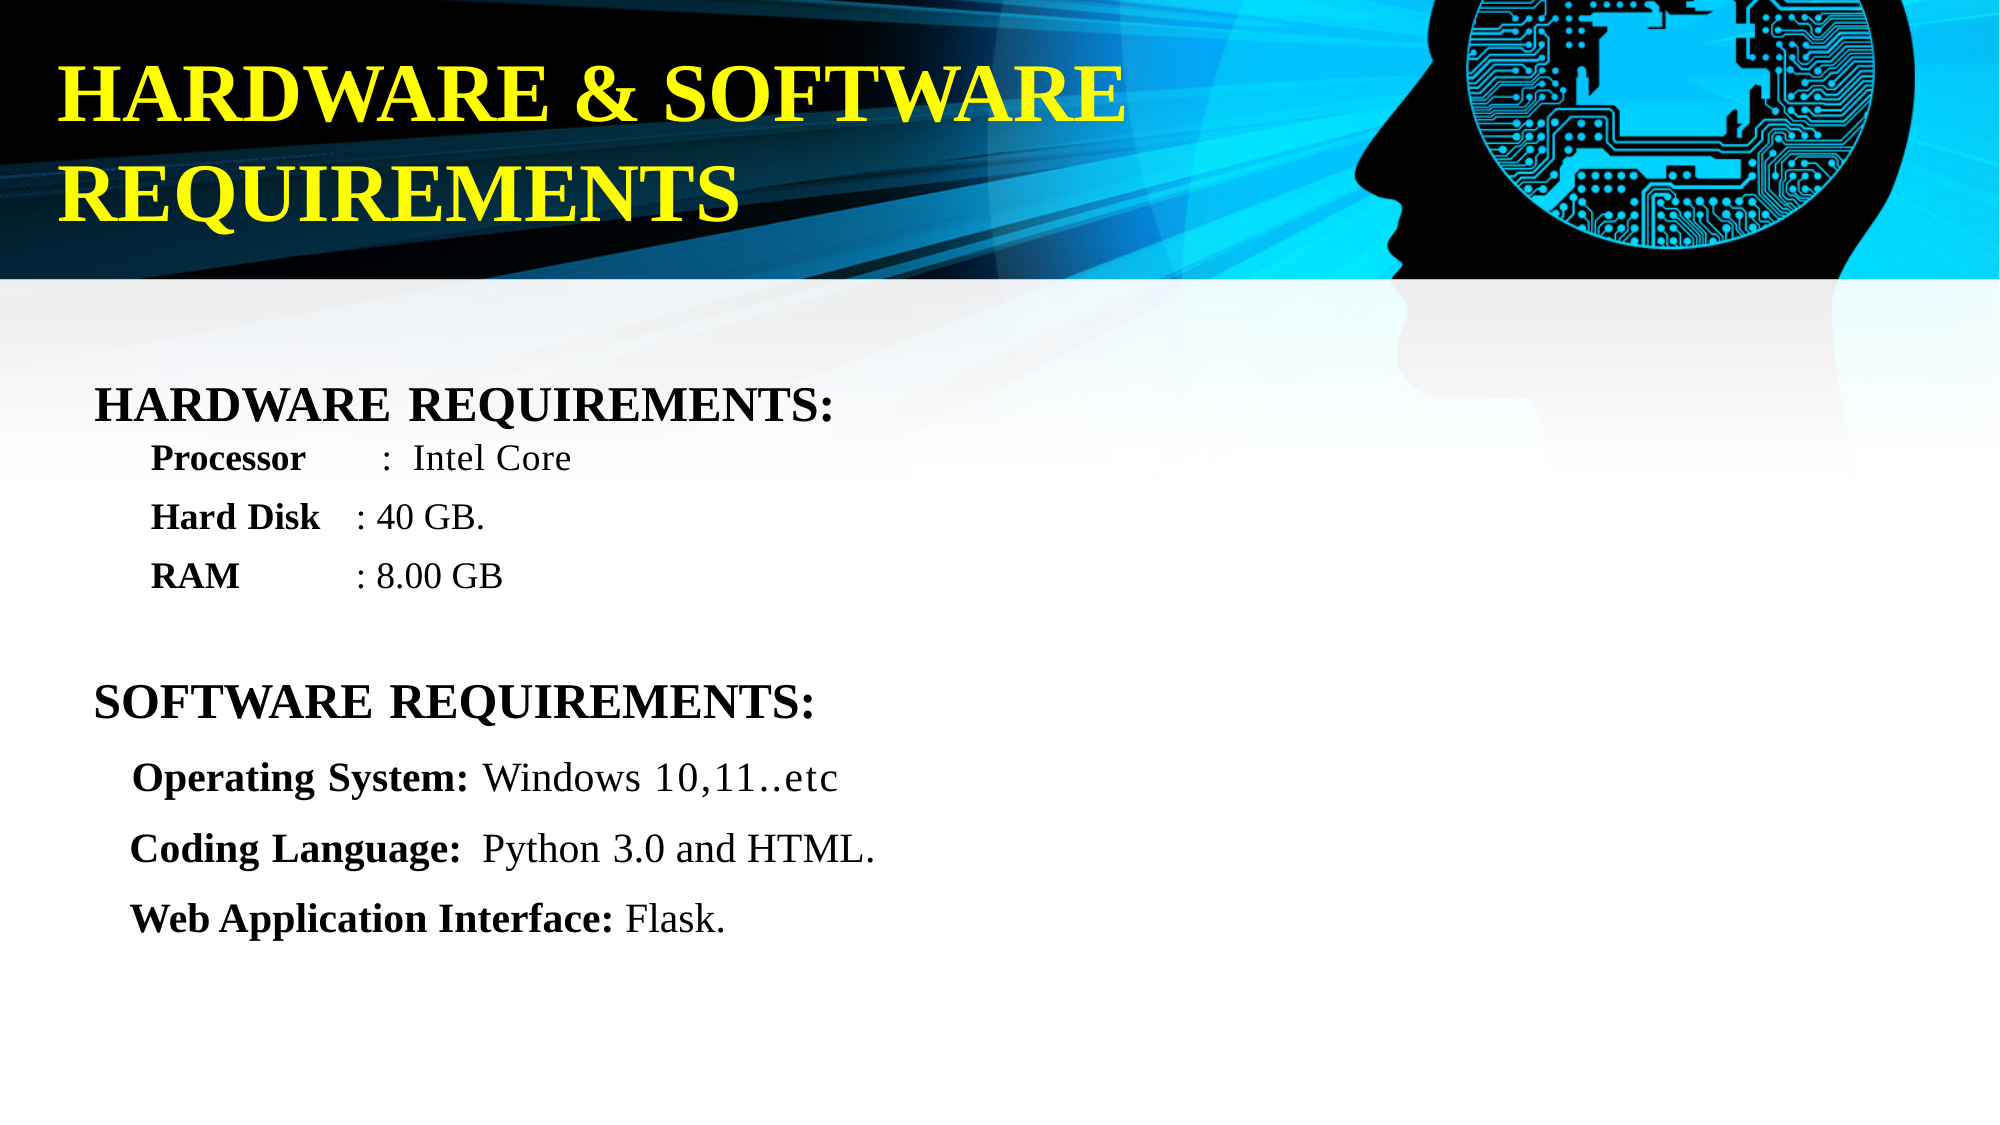

HARDWARE & SOFTWARE REQUIREMENTS
HARDWARE REQUIREMENTS:
          Processor        :  Intel Core
          Hard Disk	: 40 GB.
          RAM	: 8.00 GB

   SOFTWARE REQUIREMENTS:
        Operating System: Windows 10,11..etc
       Coding Language: Python 3.0 and HTML.
       Web Application Interface: Flask.